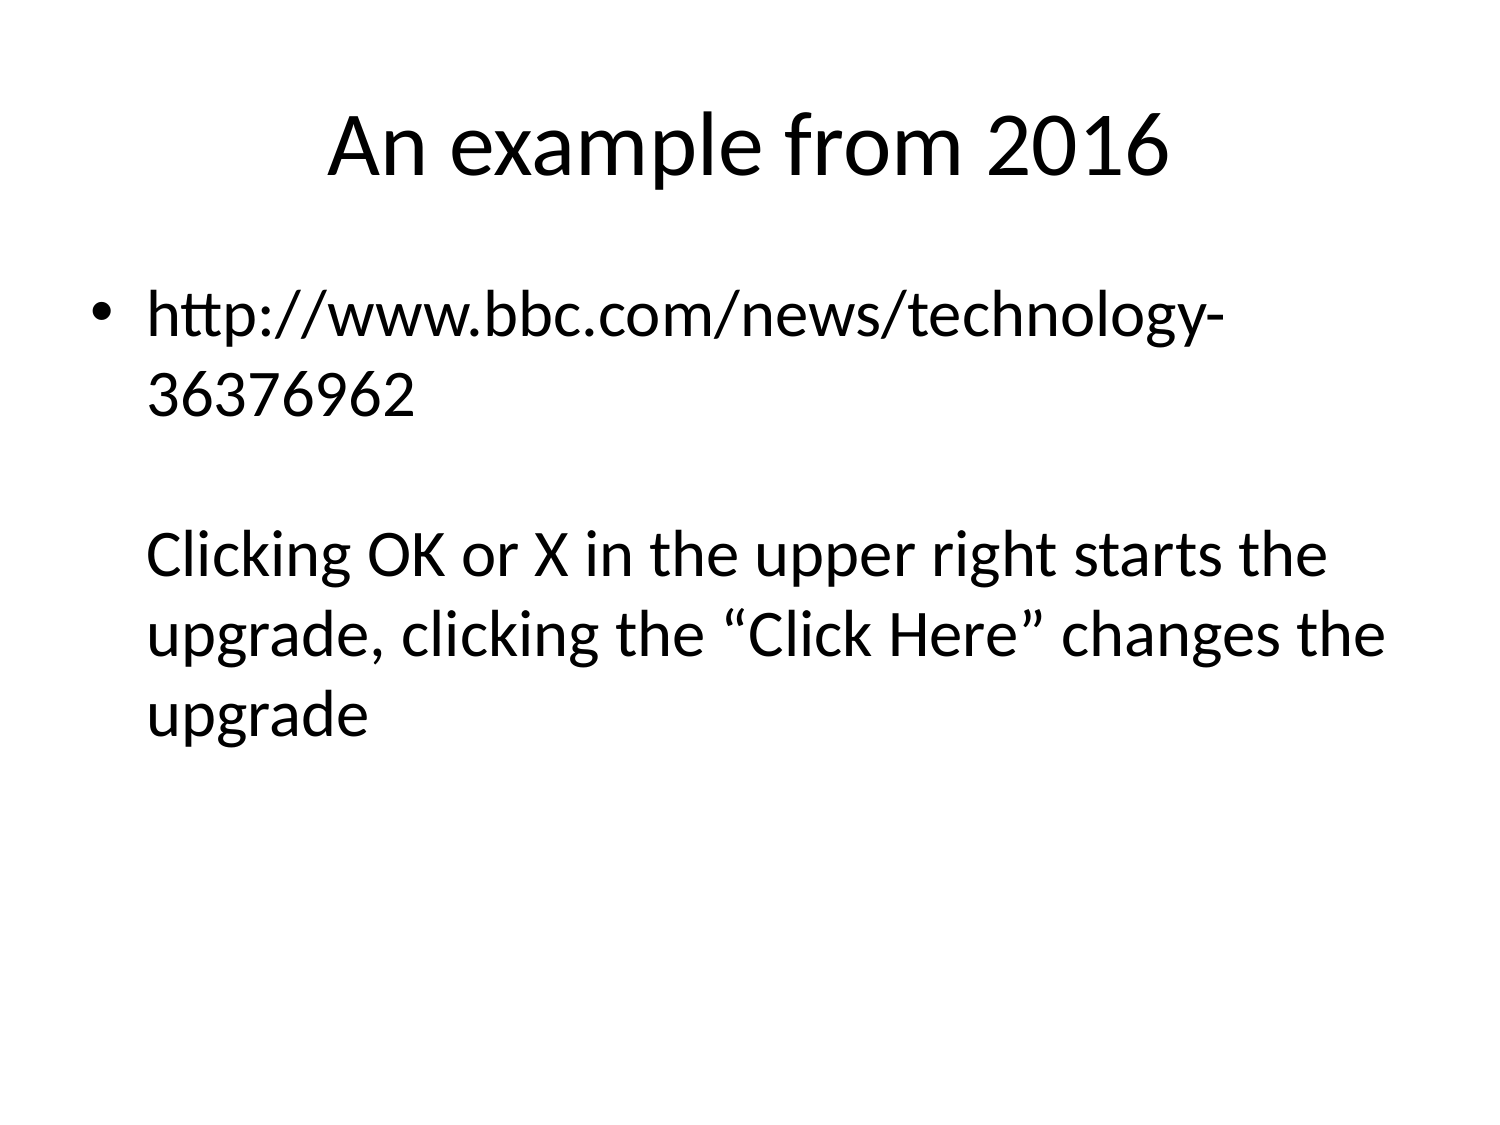

# An example from 2016
http://www.bbc.com/news/technology-36376962
Clicking OK or X in the upper right starts the upgrade, clicking the “Click Here” changes the upgrade